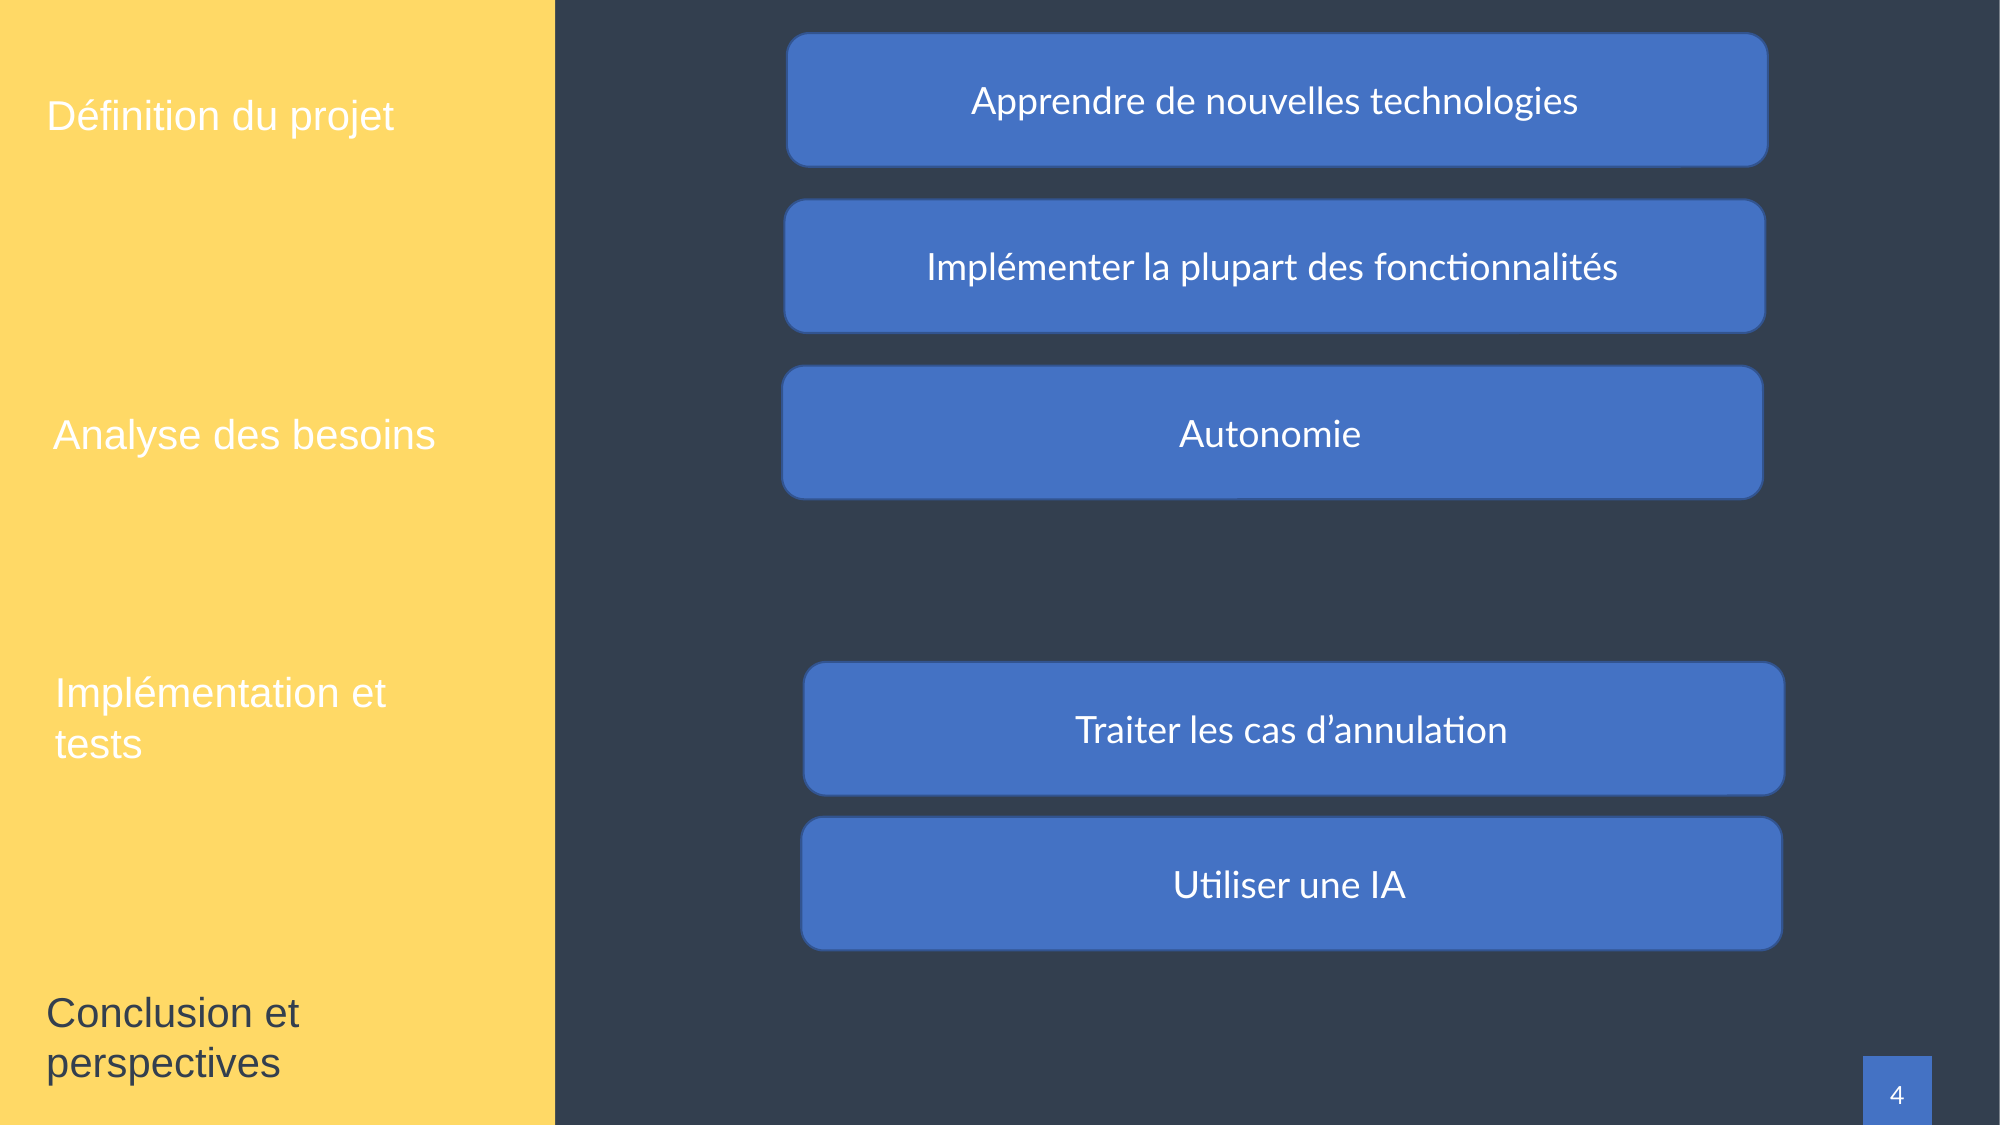

Apprendre de nouvelles technologies
Définition du projet

Implémenter la plupart des fonctionnalités

Autonomie
Analyse des besoins

Implémentation et tests

Traiter les cas d’annulation

Utiliser une IA
Conclusion et perspectives

4